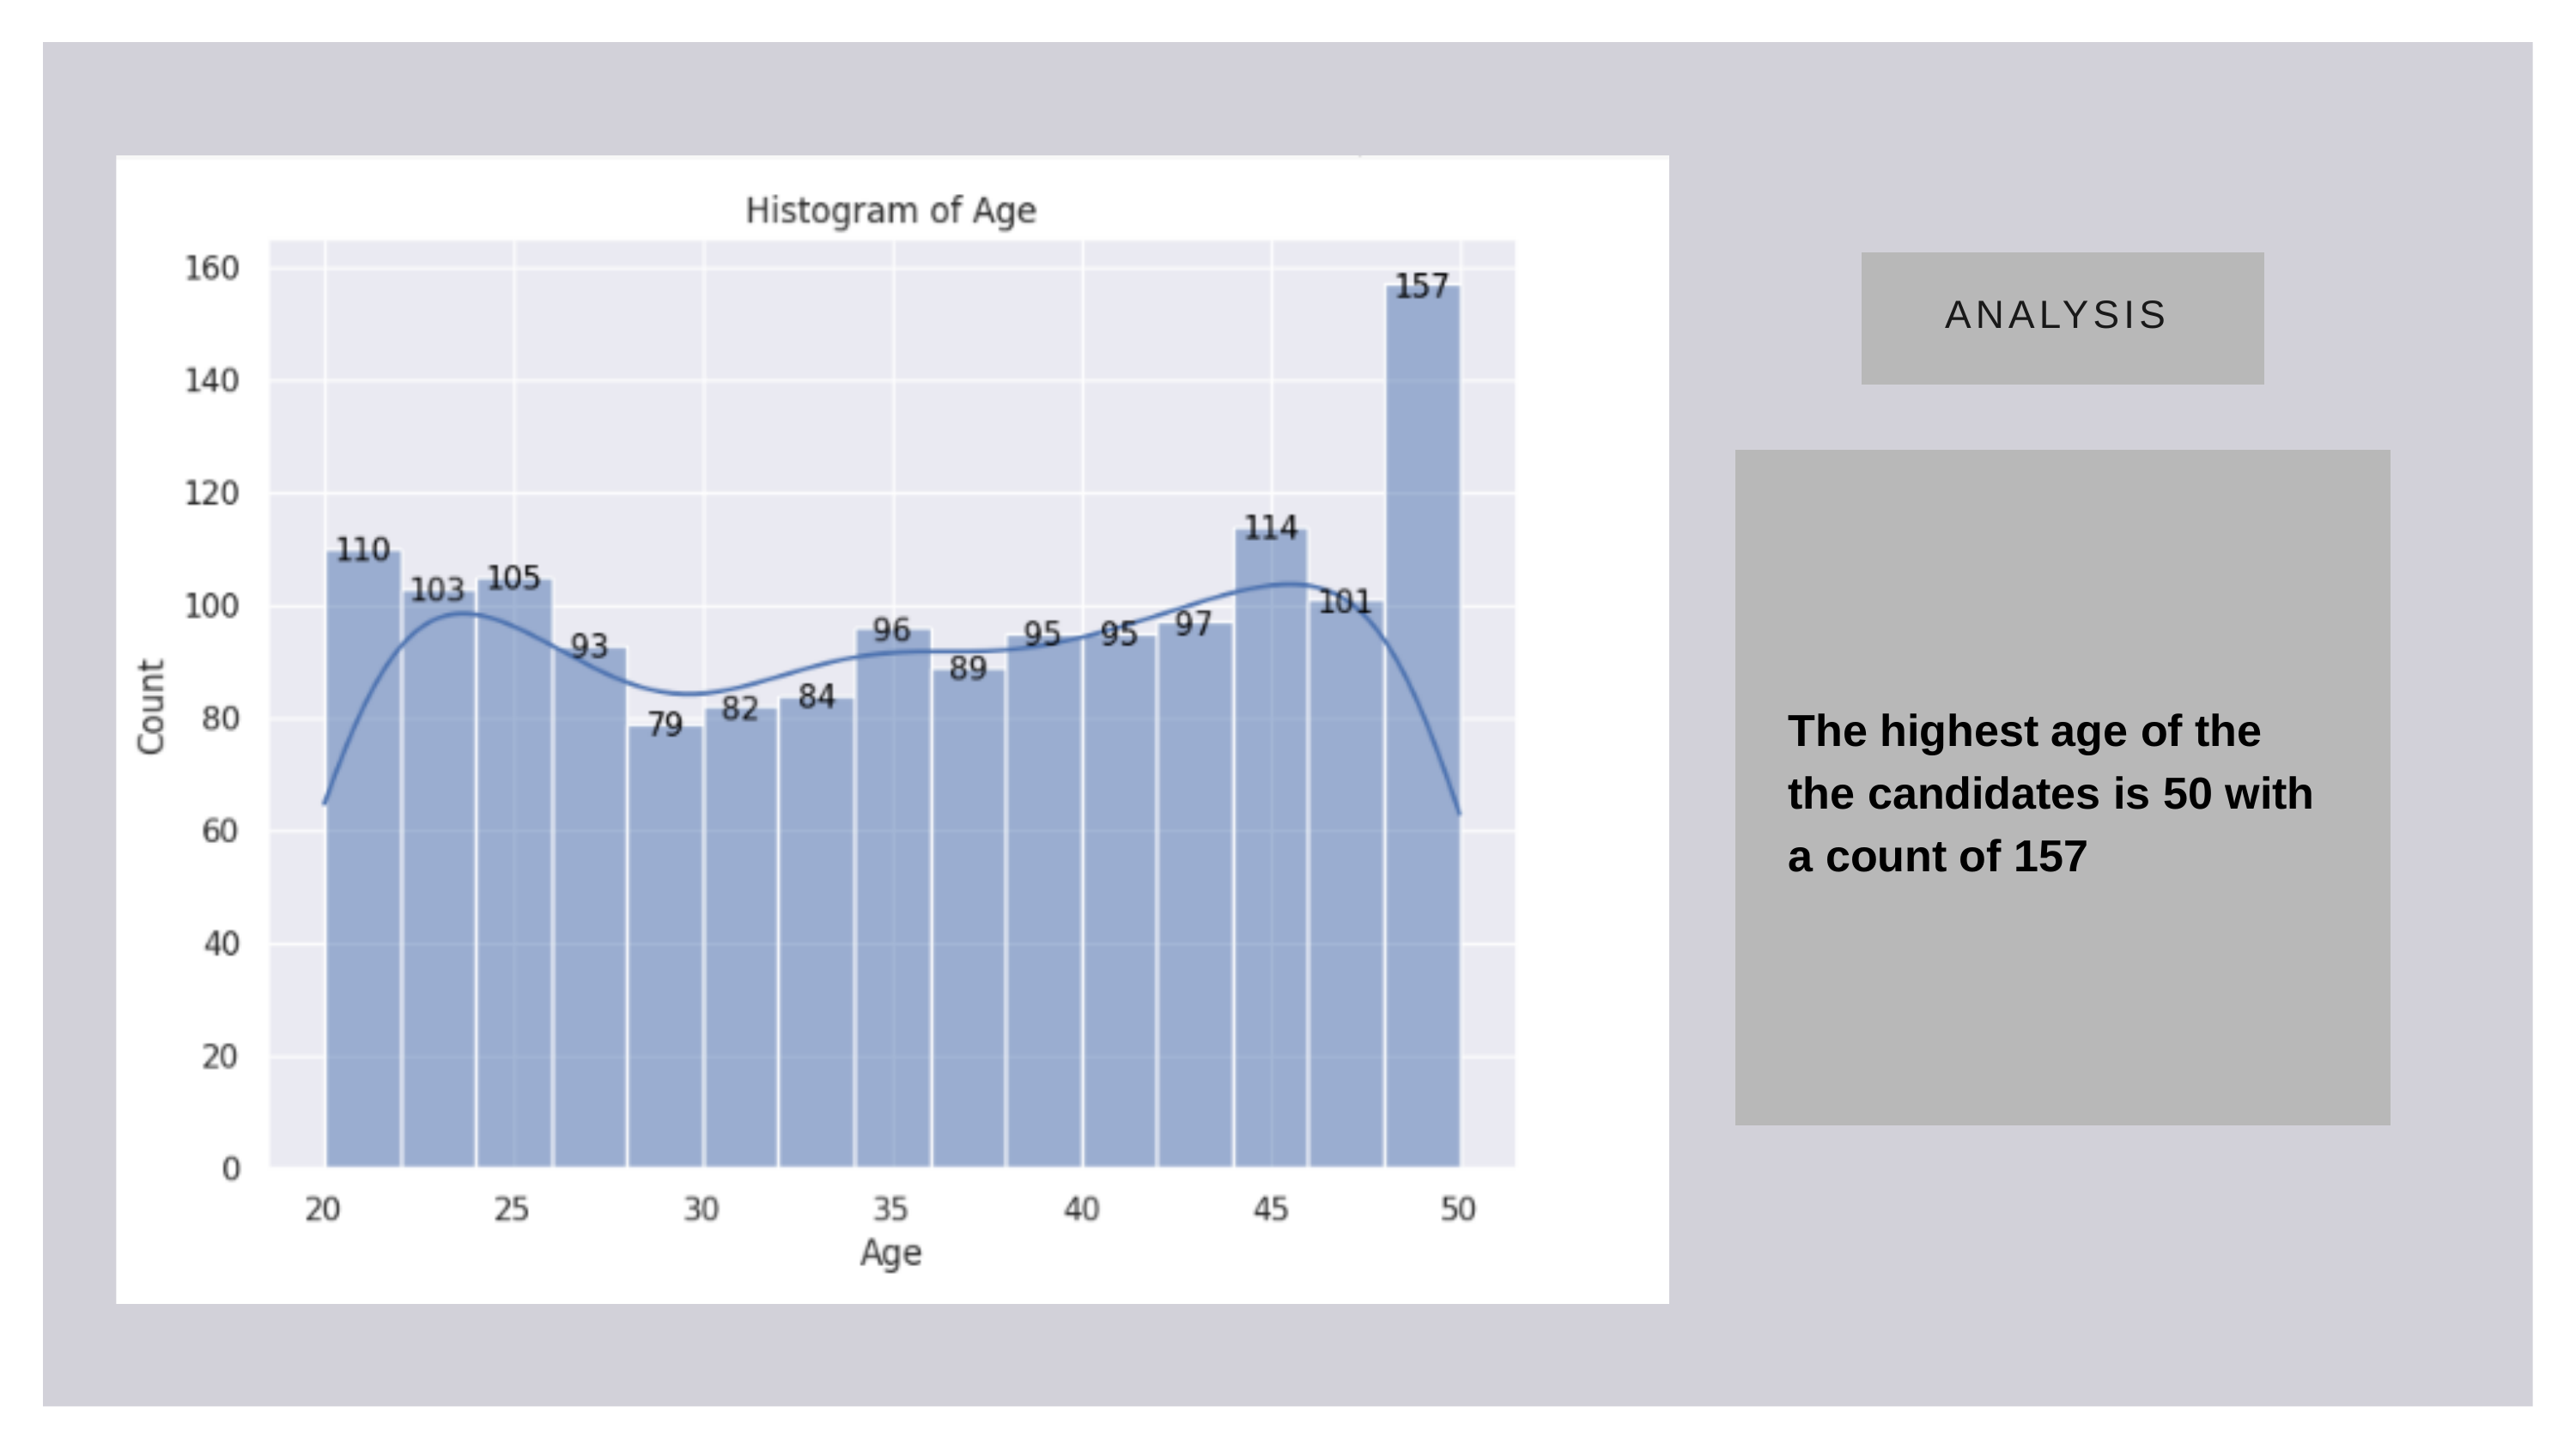

ANALYSIS

The highest age of the the candidates is 50 with a count of 157